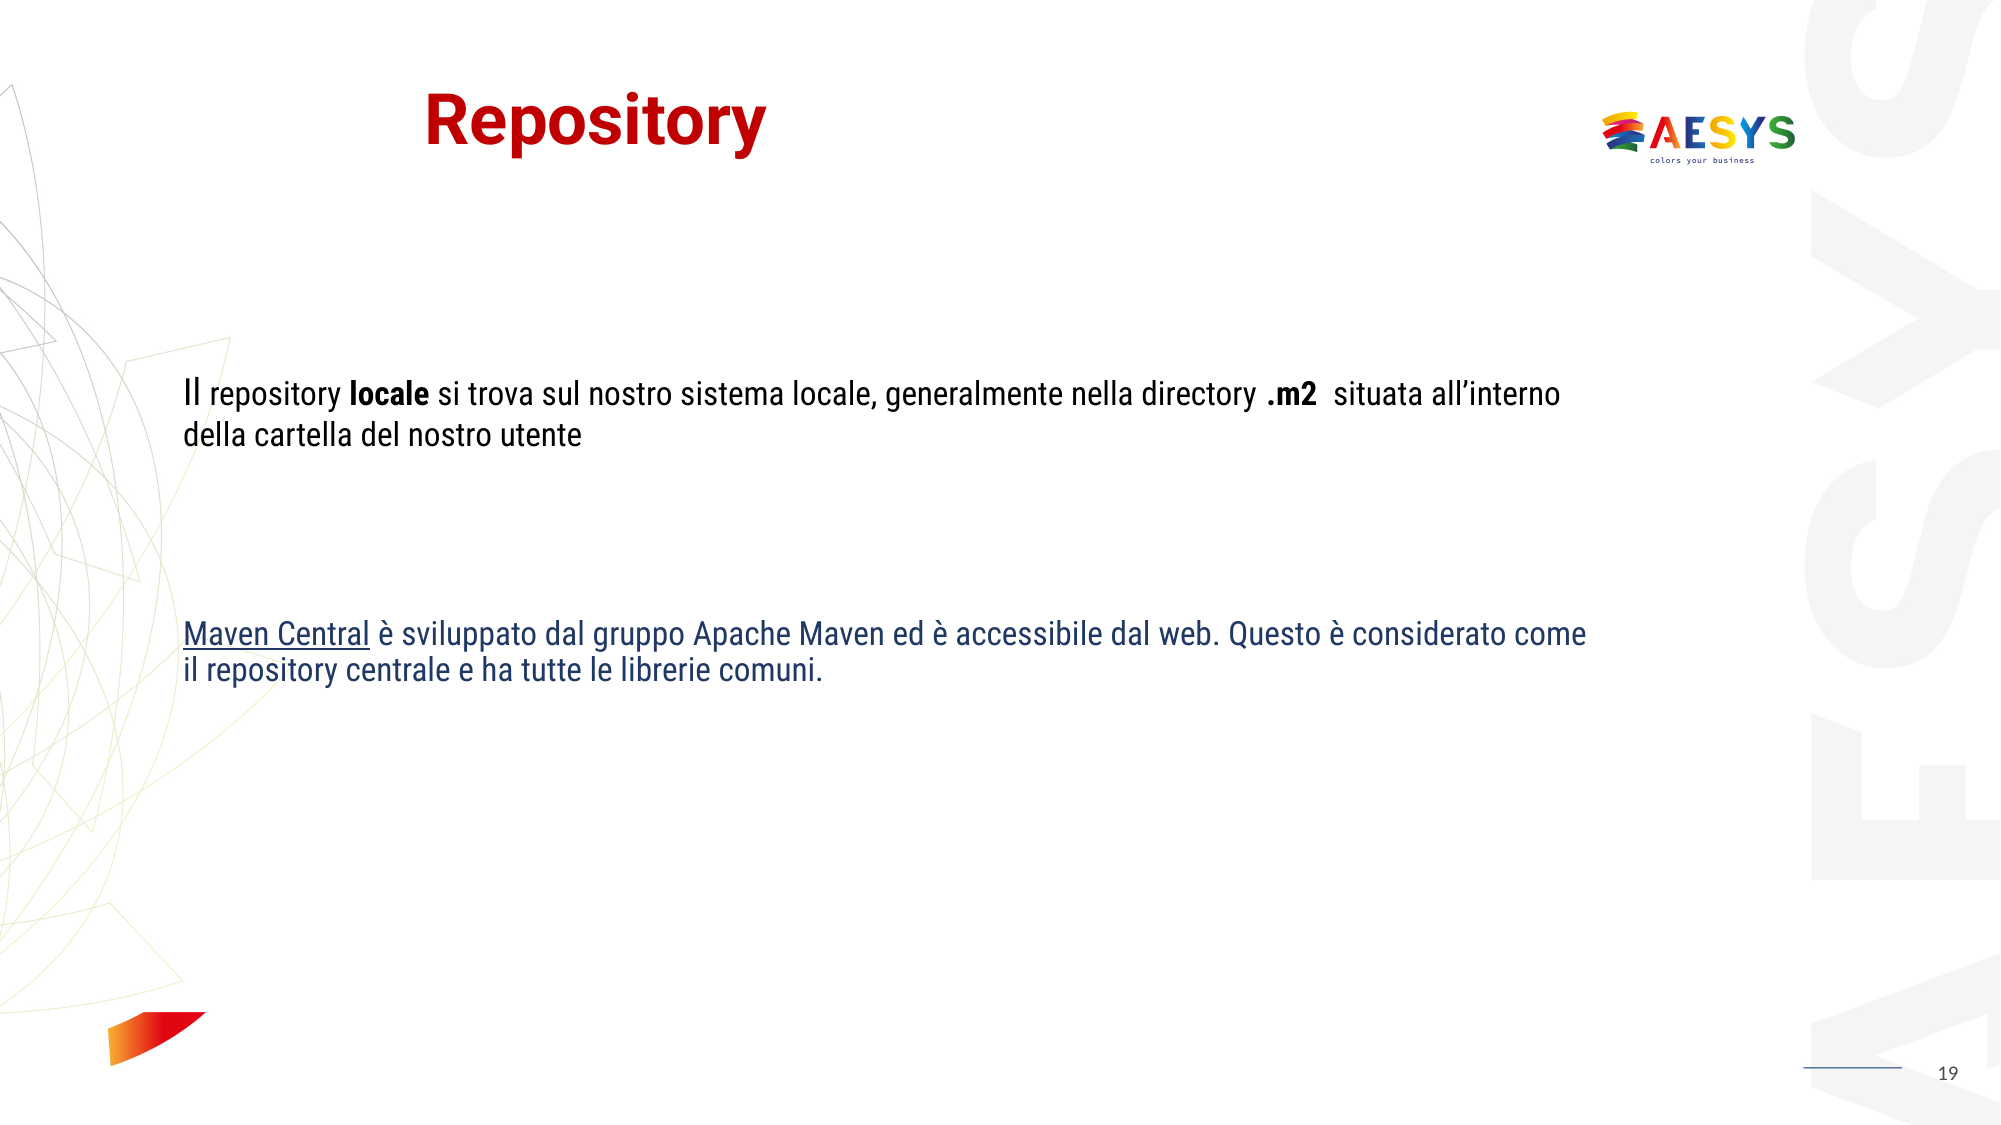

# Repository
Il repository locale si trova sul nostro sistema locale, generalmente nella directory .m2  situata all’interno della cartella del nostro utente
Maven Central è sviluppato dal gruppo Apache Maven ed è accessibile dal web. Questo è considerato come il repository centrale e ha tutte le librerie comuni.
19